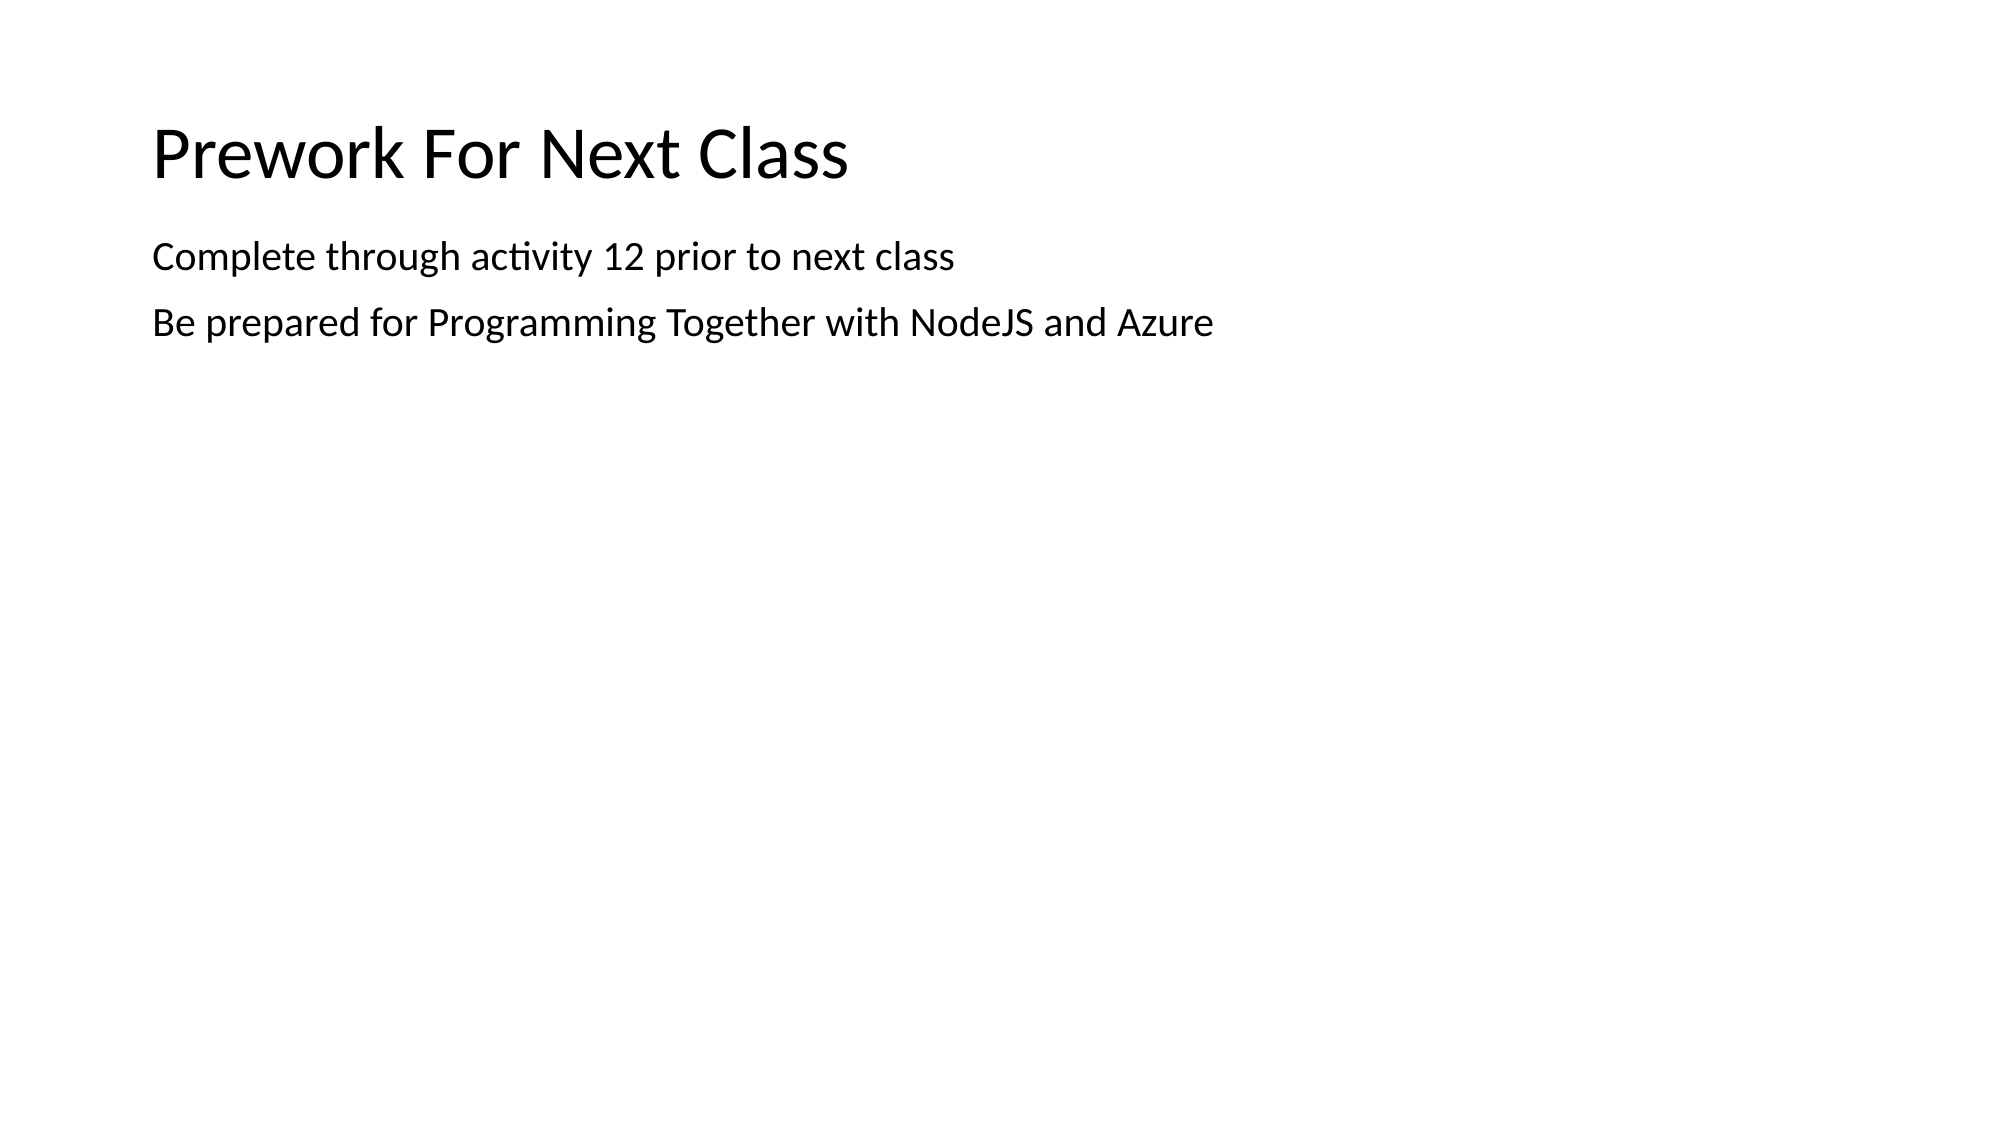

# Prework For Next Class
Complete through activity 12 prior to next class
Be prepared for Programming Together with NodeJS and Azure